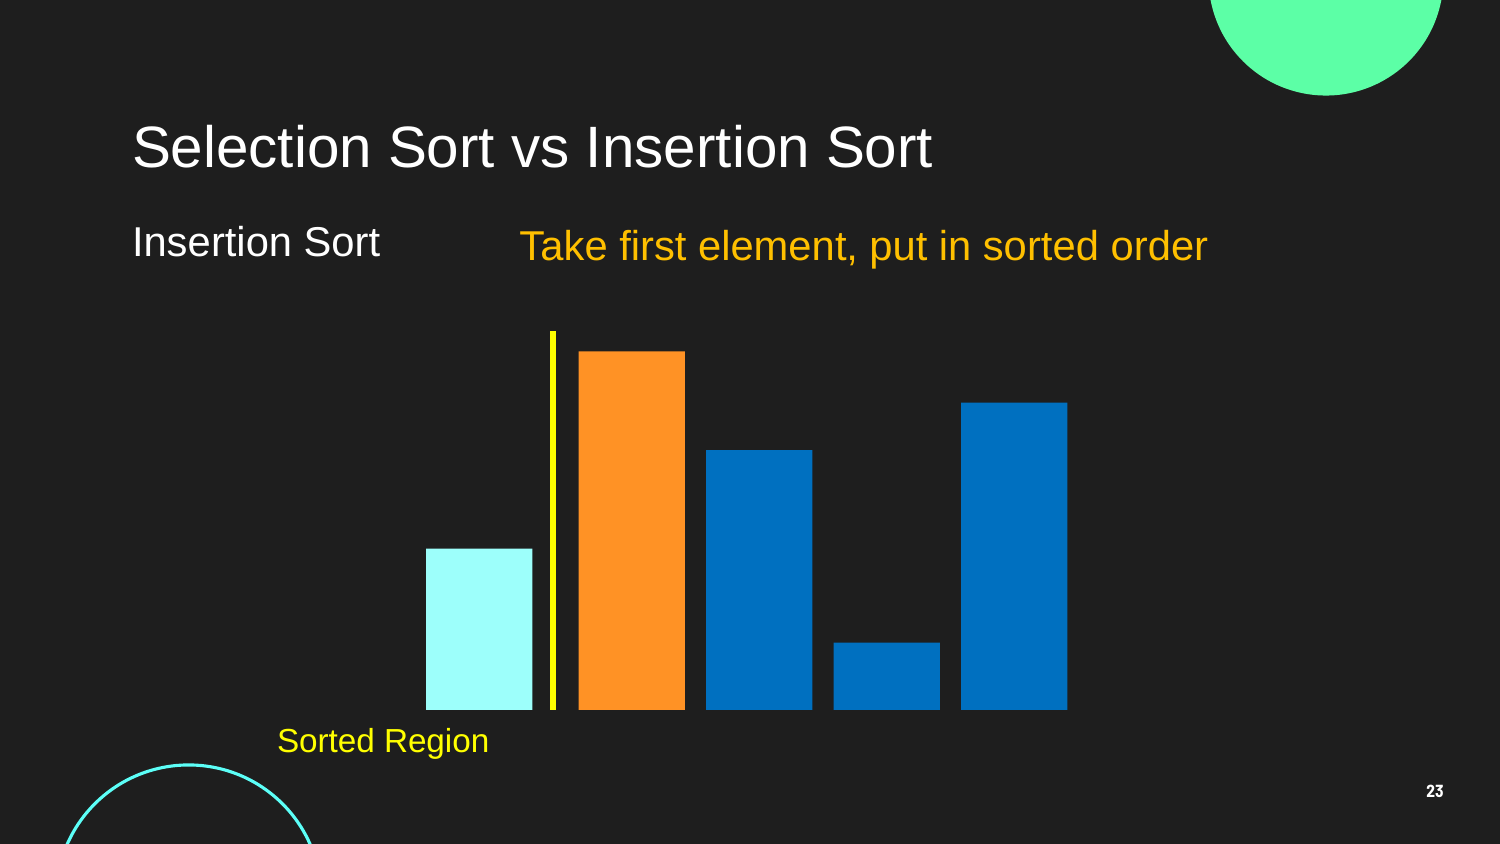

# Selection Sort vs Insertion Sort
Insertion Sort
Take first element, put in sorted order

Sorted Region
23